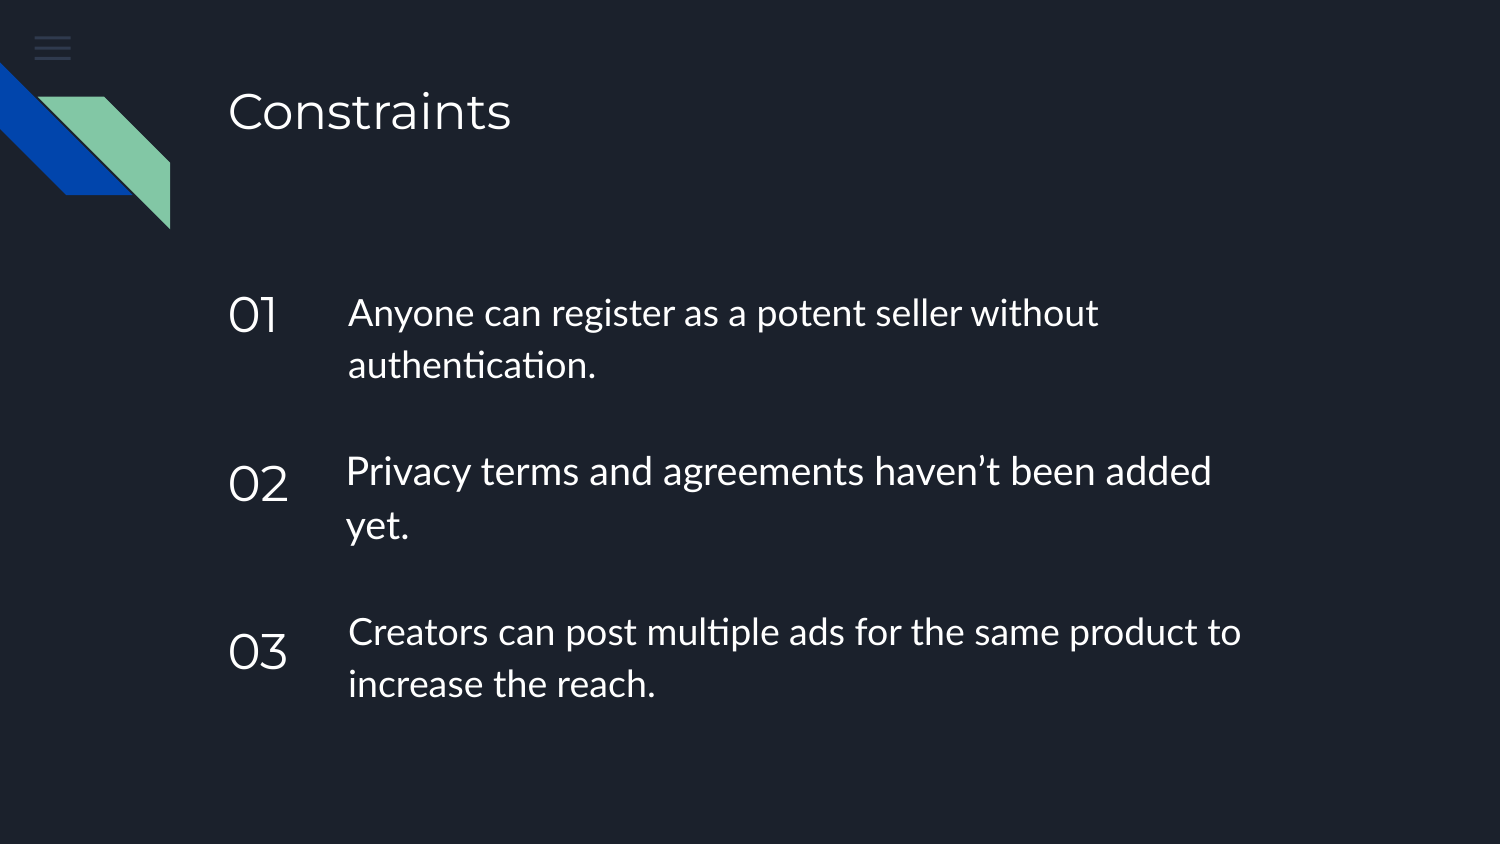

# Constraints
01

Anyone can register as a potent seller without authentication.
Privacy terms and agreements haven’t been added yet.
02

Creators can post multiple ads for the same product to increase the reach.
03